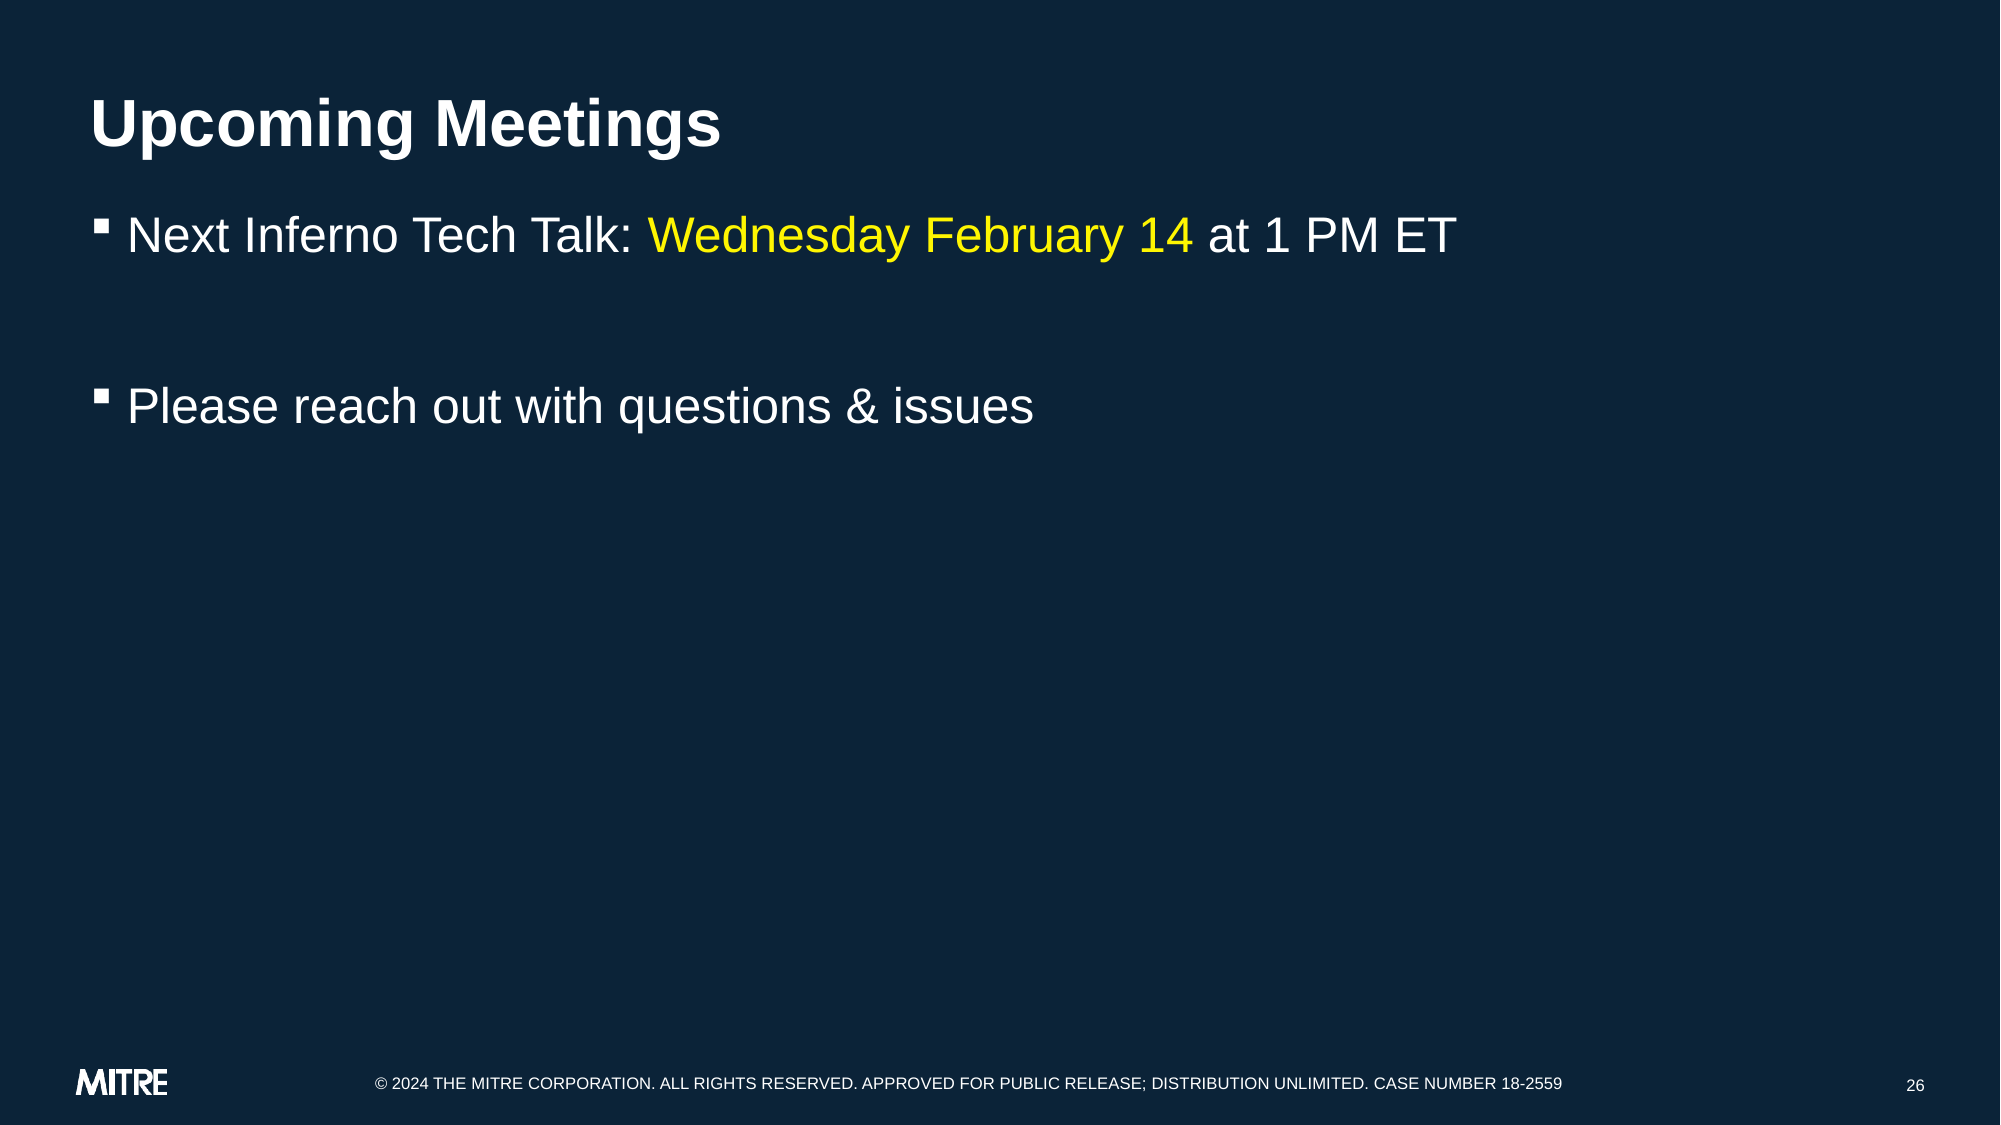

# Upcoming Meetings
Next Inferno Tech Talk: Wednesday February 14 at 1 PM ET

Please reach out with questions & issues

26